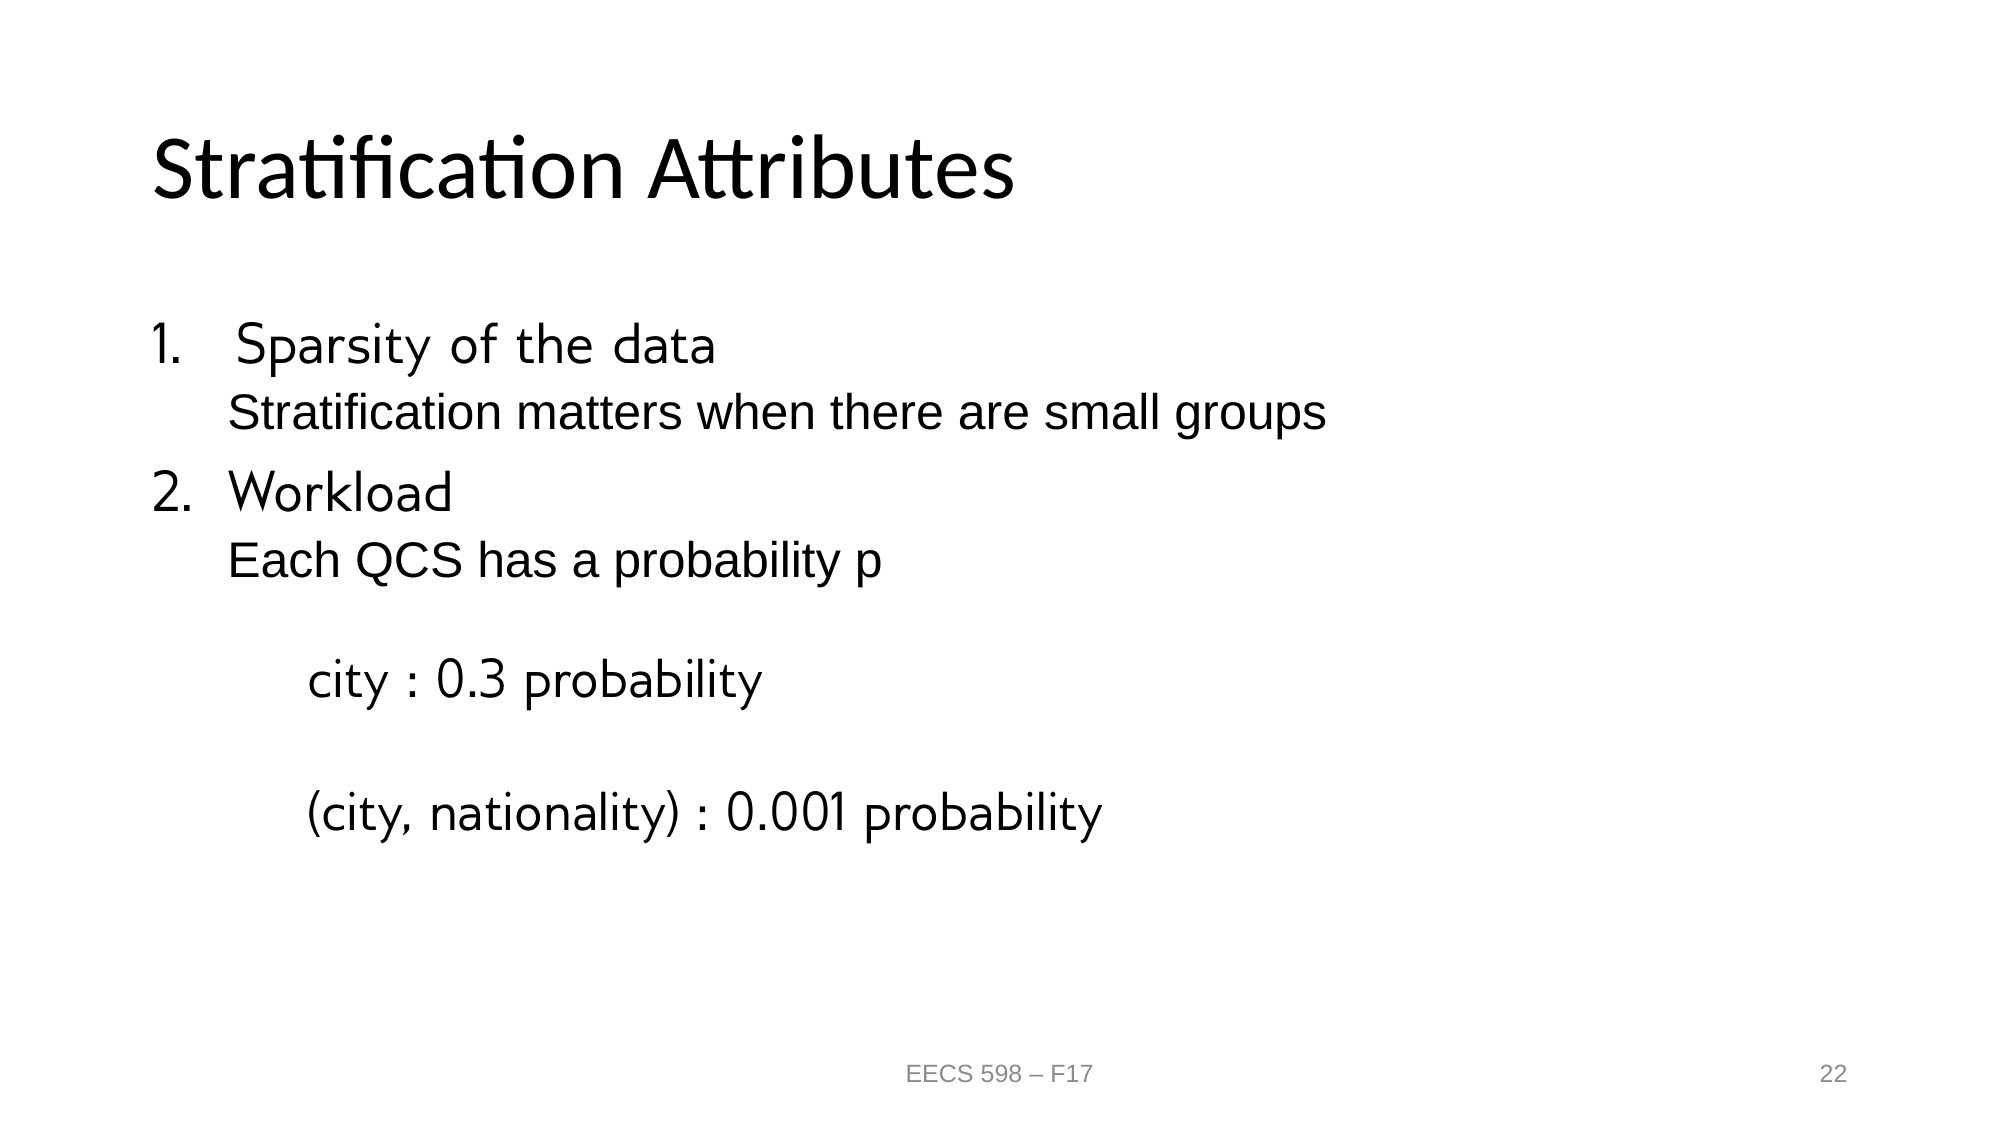

# Stratification Attributes
Sparsity of the data
Stratification matters when there are small groups
Workload
Each QCS has a probability p
city : 0.3 probability

(city, nationality) : 0.001 probability
EECS 598 – F17
22